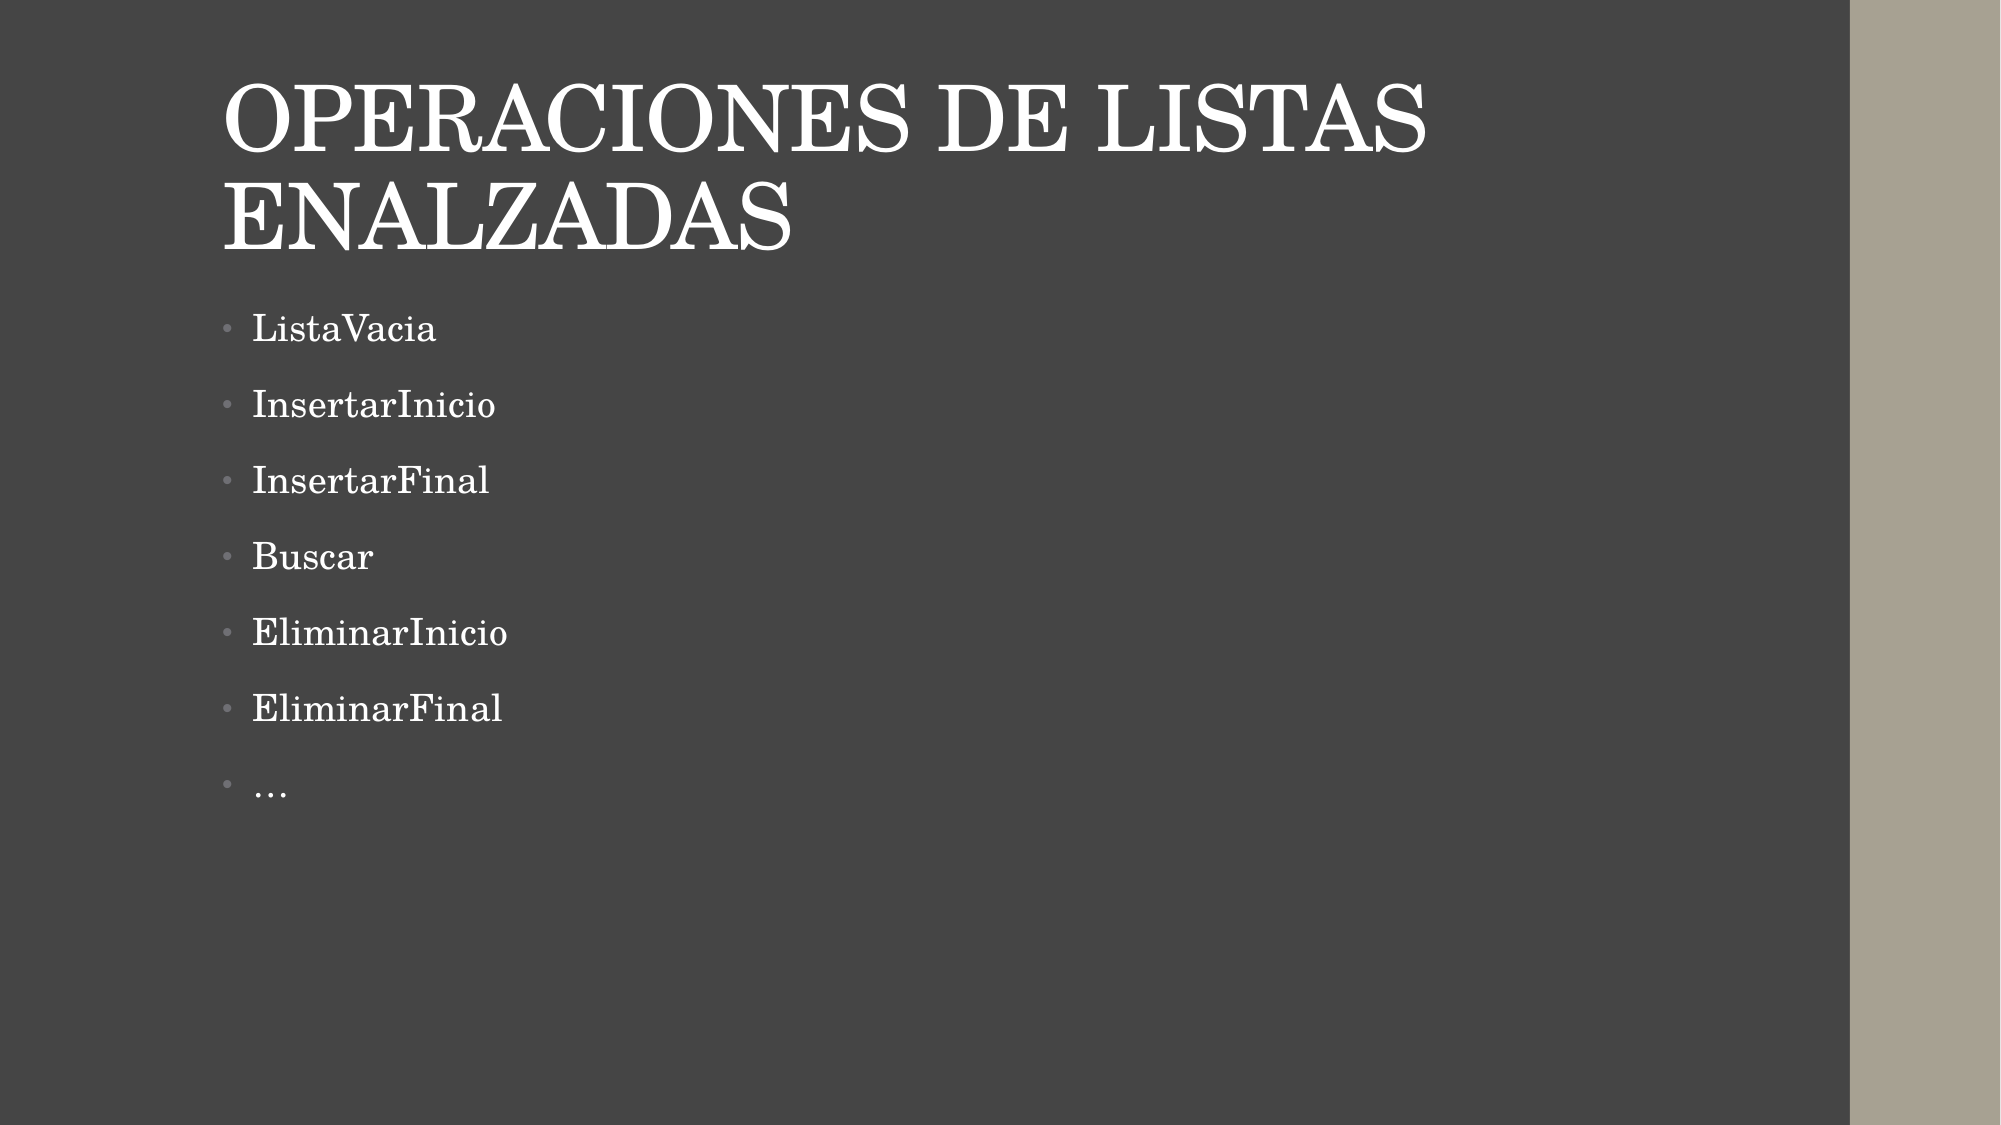

# OPERACIONES DE LISTAS ENALZADAS
ListaVacia
InsertarInicio
InsertarFinal
Buscar
EliminarInicio
EliminarFinal
…